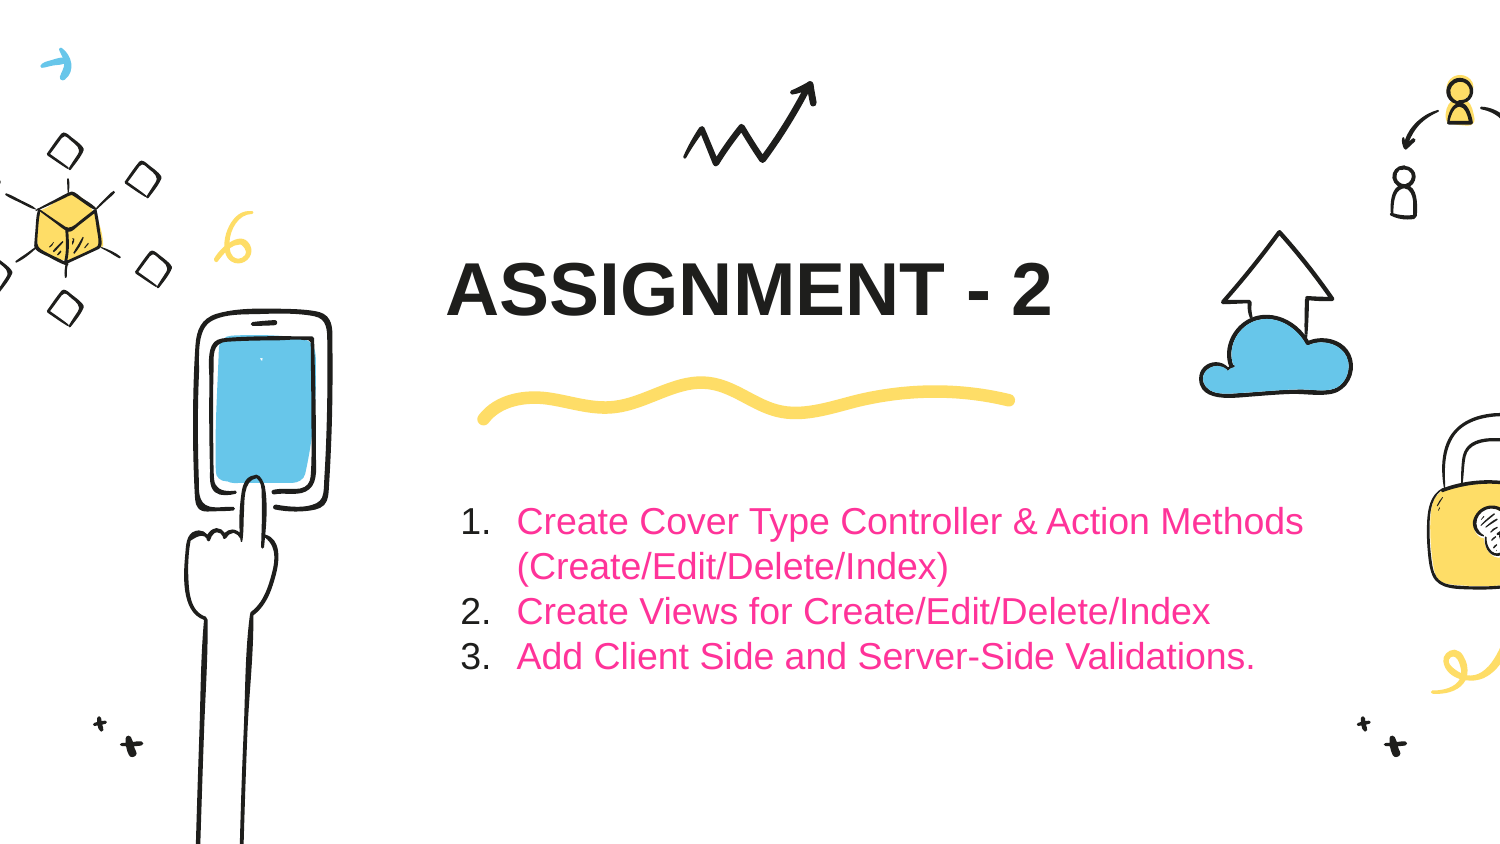

# ASSIGNMENT - 2

Create Cover Type Controller & Action Methods (Create/Edit/Delete/Index)
Create Views for Create/Edit/Delete/Index
Add Client Side and Server-Side Validations.